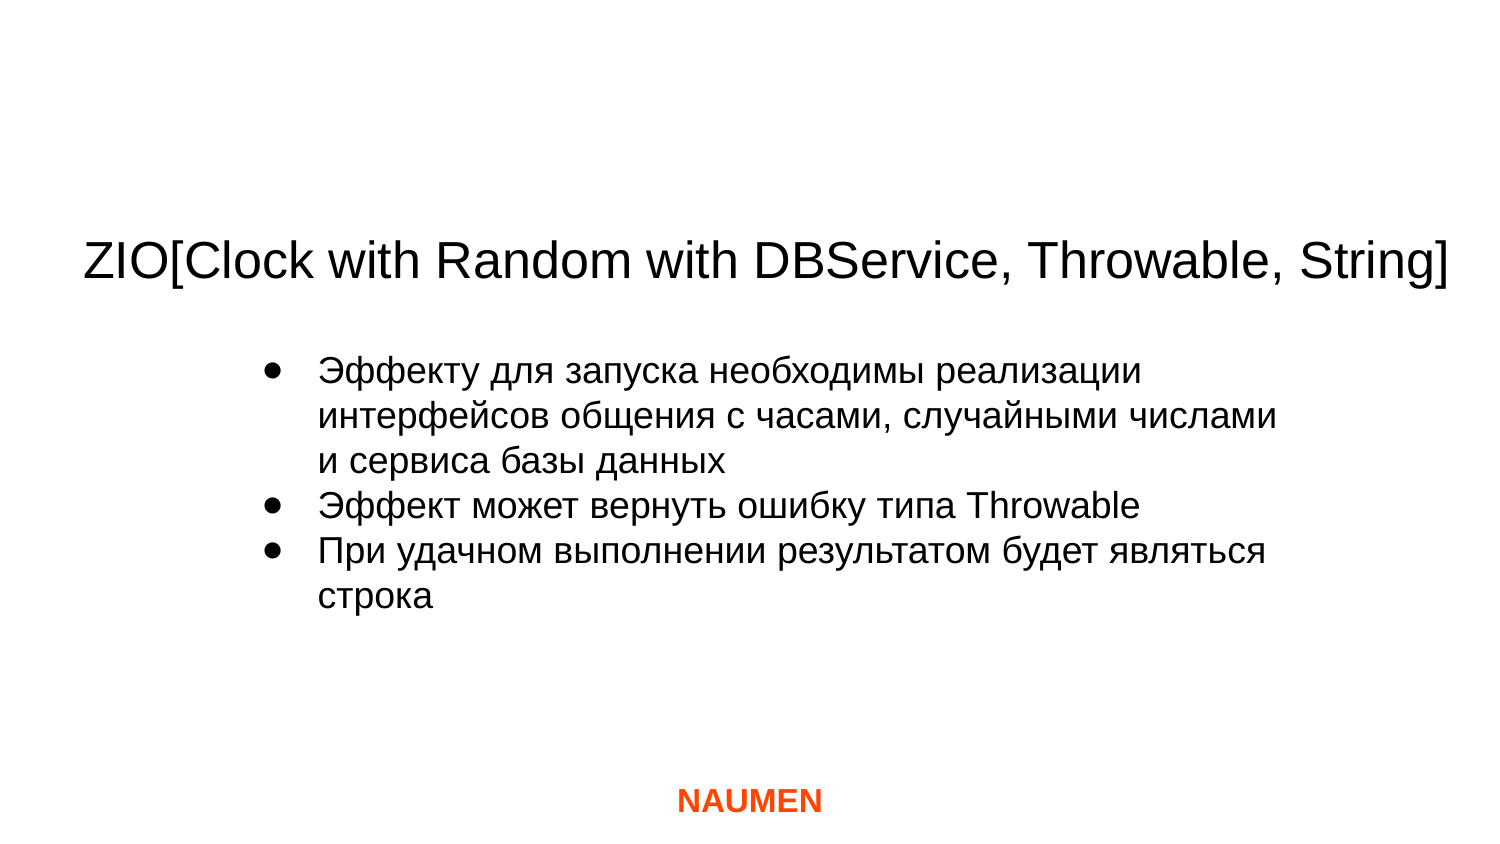

ZIO[Clock with Random with DBService, Throwable, String]
Эффекту для запуска необходимы реализации интерфейсов общения с часами, случайными числами и сервиса базы данных
Эффект может вернуть ошибку типа Throwable
При удачном выполнении результатом будет являться строка